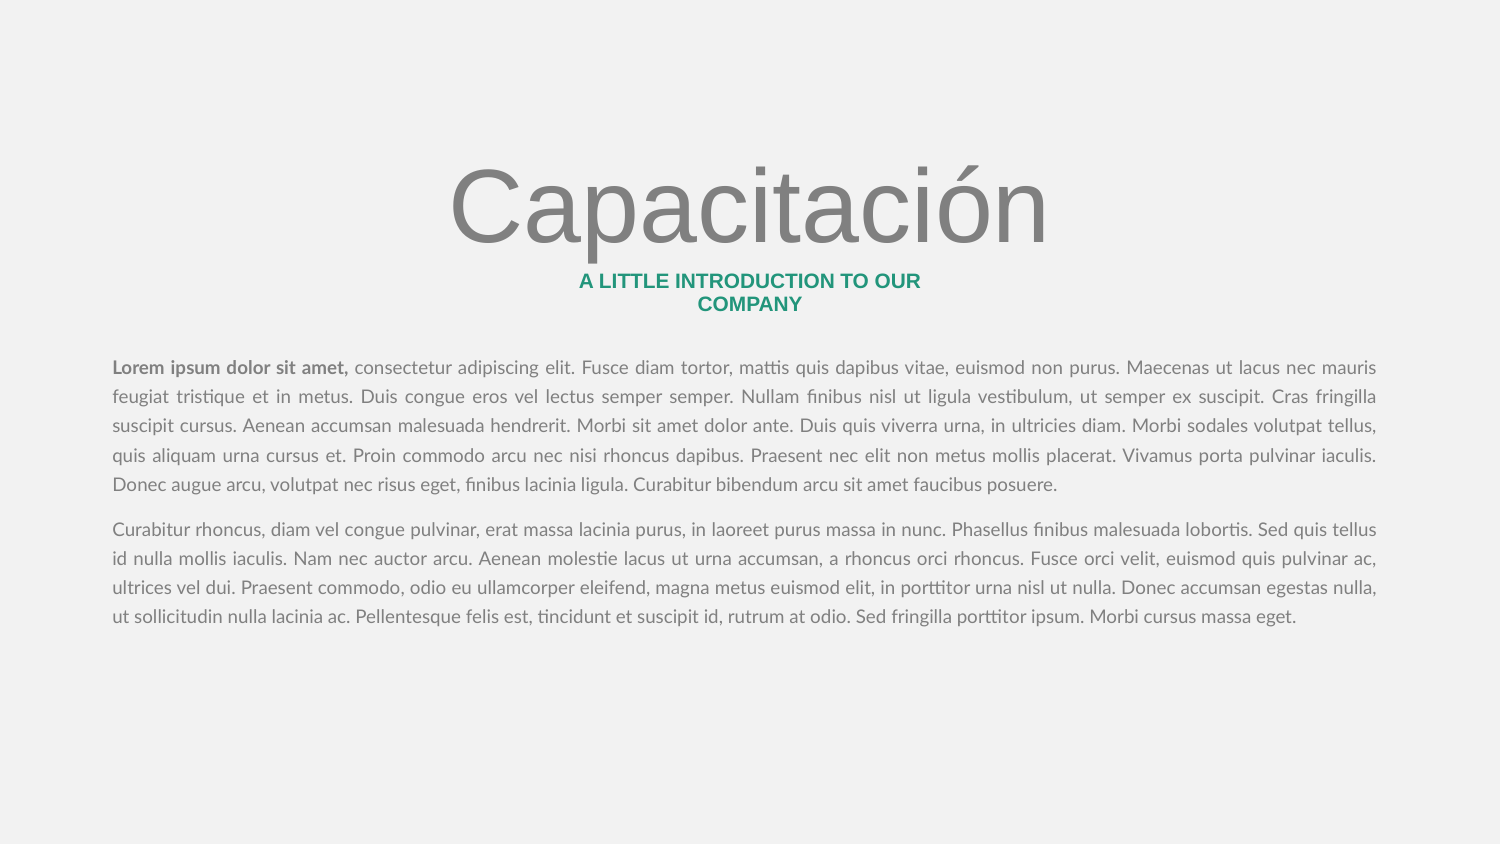

Capacitación
A LITTLE INTRODUCTION TO OUR COMPANY
Lorem ipsum dolor sit amet, consectetur adipiscing elit. Fusce diam tortor, mattis quis dapibus vitae, euismod non purus. Maecenas ut lacus nec mauris feugiat tristique et in metus. Duis congue eros vel lectus semper semper. Nullam finibus nisl ut ligula vestibulum, ut semper ex suscipit. Cras fringilla suscipit cursus. Aenean accumsan malesuada hendrerit. Morbi sit amet dolor ante. Duis quis viverra urna, in ultricies diam. Morbi sodales volutpat tellus, quis aliquam urna cursus et. Proin commodo arcu nec nisi rhoncus dapibus. Praesent nec elit non metus mollis placerat. Vivamus porta pulvinar iaculis. Donec augue arcu, volutpat nec risus eget, finibus lacinia ligula. Curabitur bibendum arcu sit amet faucibus posuere.
Curabitur rhoncus, diam vel congue pulvinar, erat massa lacinia purus, in laoreet purus massa in nunc. Phasellus finibus malesuada lobortis. Sed quis tellus id nulla mollis iaculis. Nam nec auctor arcu. Aenean molestie lacus ut urna accumsan, a rhoncus orci rhoncus. Fusce orci velit, euismod quis pulvinar ac, ultrices vel dui. Praesent commodo, odio eu ullamcorper eleifend, magna metus euismod elit, in porttitor urna nisl ut nulla. Donec accumsan egestas nulla, ut sollicitudin nulla lacinia ac. Pellentesque felis est, tincidunt et suscipit id, rutrum at odio. Sed fringilla porttitor ipsum. Morbi cursus massa eget.